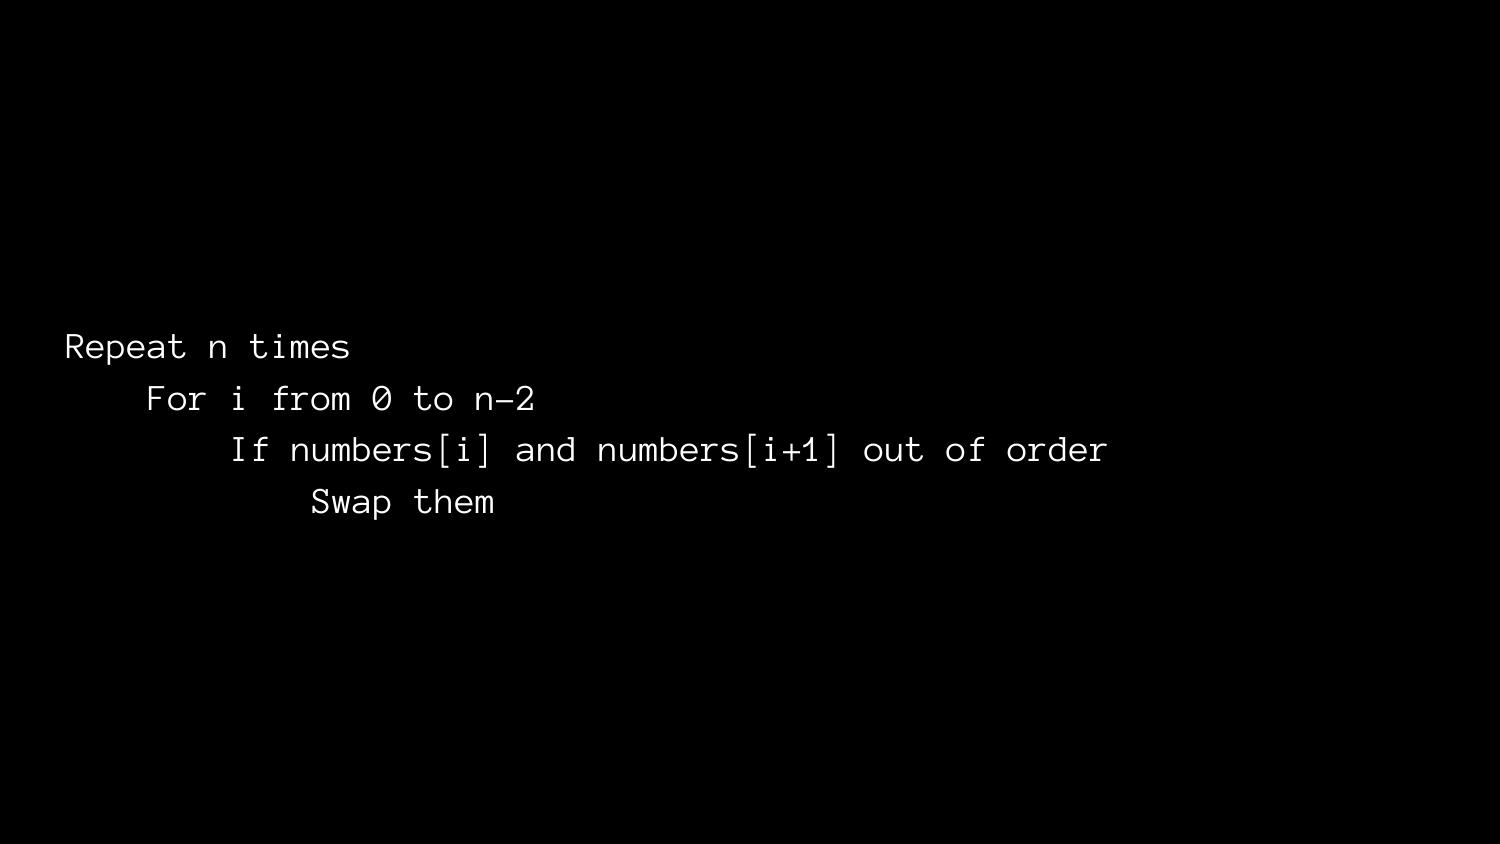

Repeat n times
    For i from 0 to n-2
        If numbers[i] and numbers[i+1] out of order
            Swap them